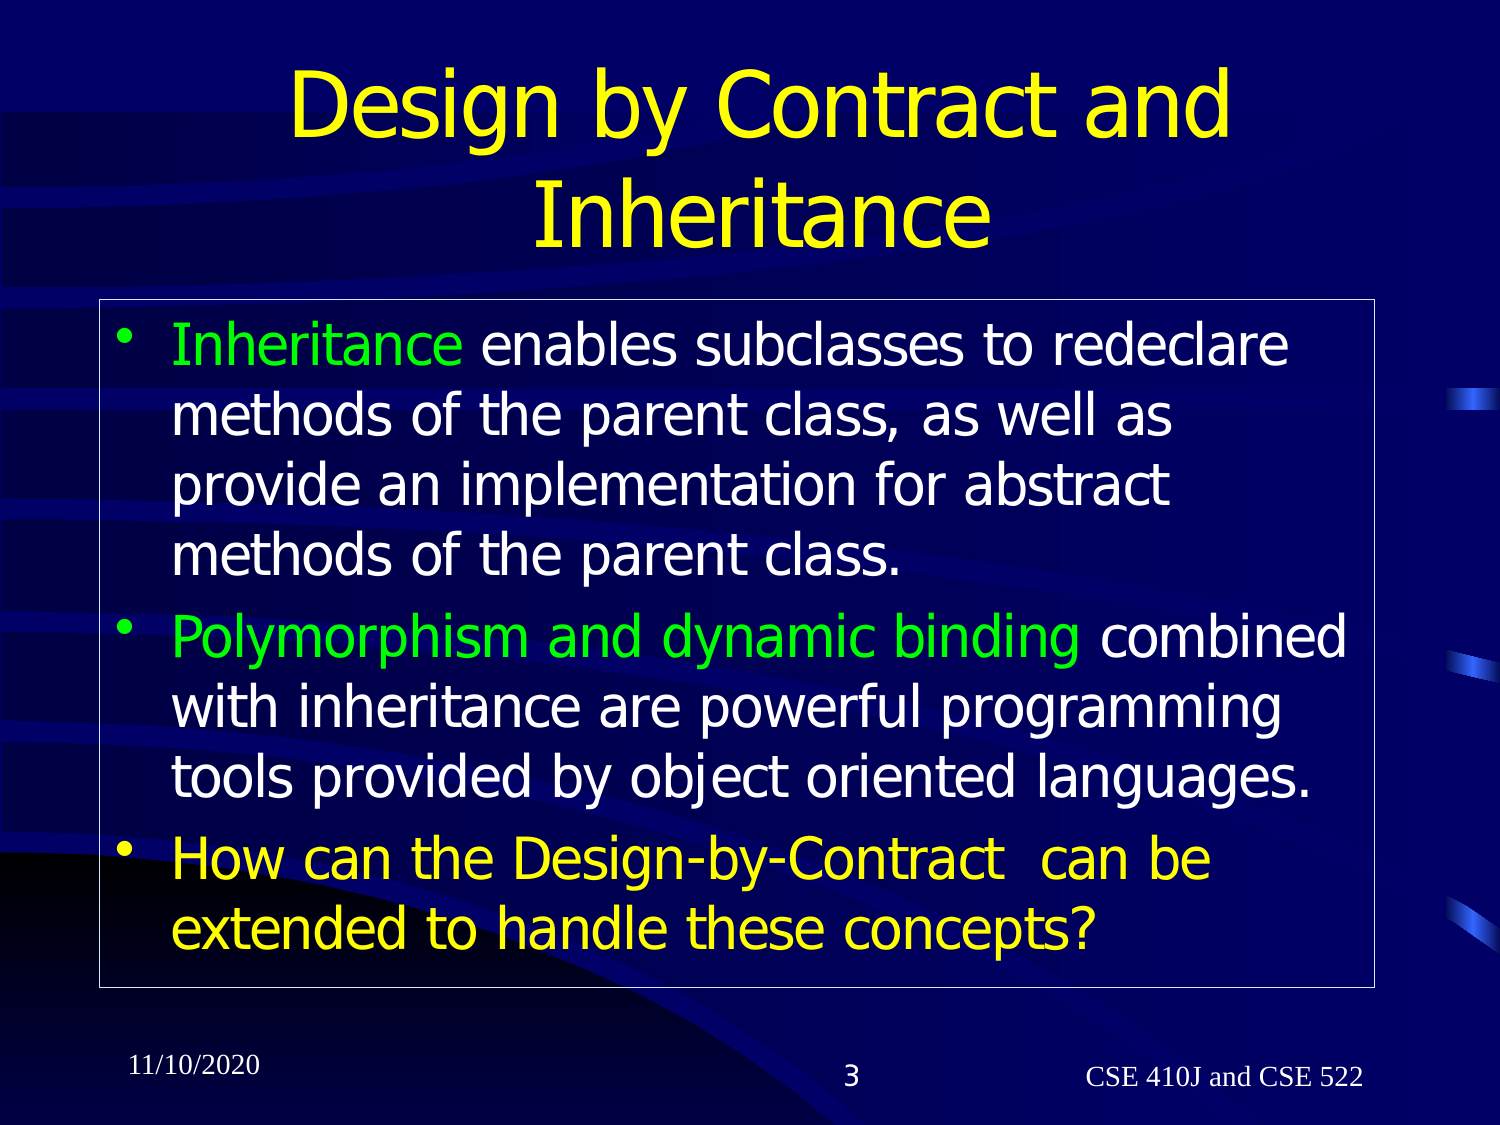

# Design by Contract and Inheritance
Inheritance enables subclasses to redeclare methods of the parent class, as well as provide an implementation for abstract methods of the parent class.
Polymorphism and dynamic binding combined with inheritance are powerful programming tools provided by object oriented languages.
How can the Design-by-Contract  can be extended to handle these concepts?
11/10/2020
3
CSE 410J and CSE 522